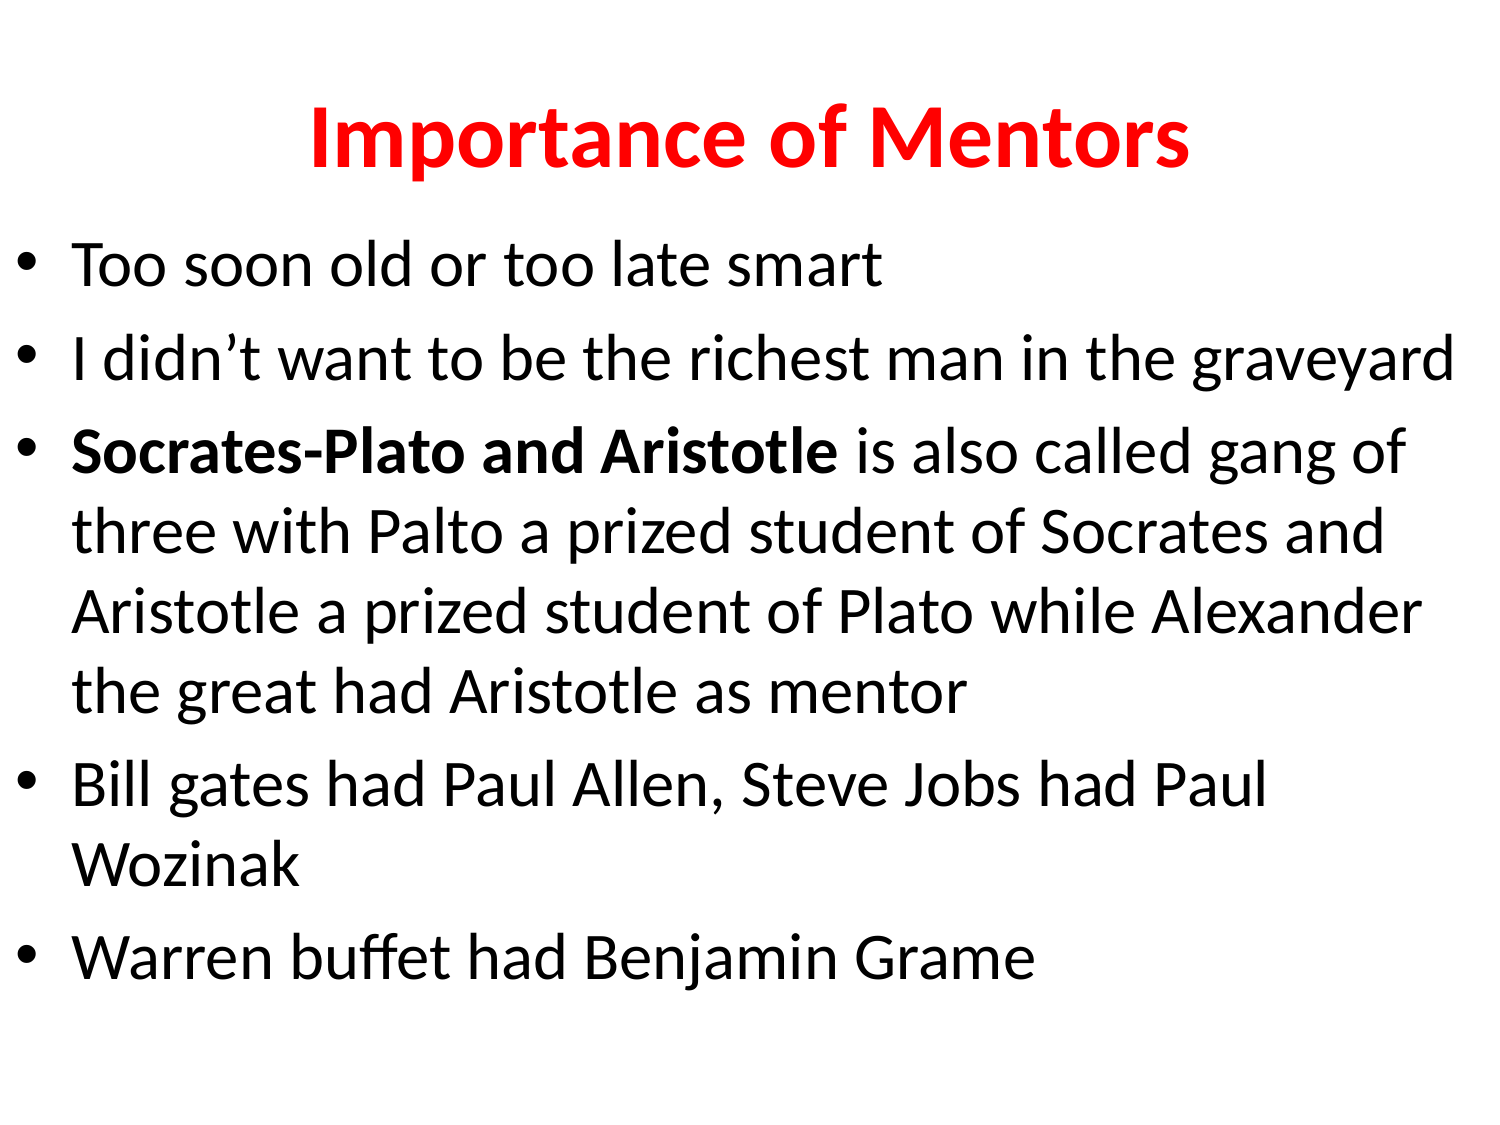

# Importance of Mentors
Too soon old or too late smart
I didn’t want to be the richest man in the graveyard
Socrates-Plato and Aristotle is also called gang of three with Palto a prized student of Socrates and Aristotle a prized student of Plato while Alexander the great had Aristotle as mentor
Bill gates had Paul Allen, Steve Jobs had Paul Wozinak
Warren buffet had Benjamin Grame